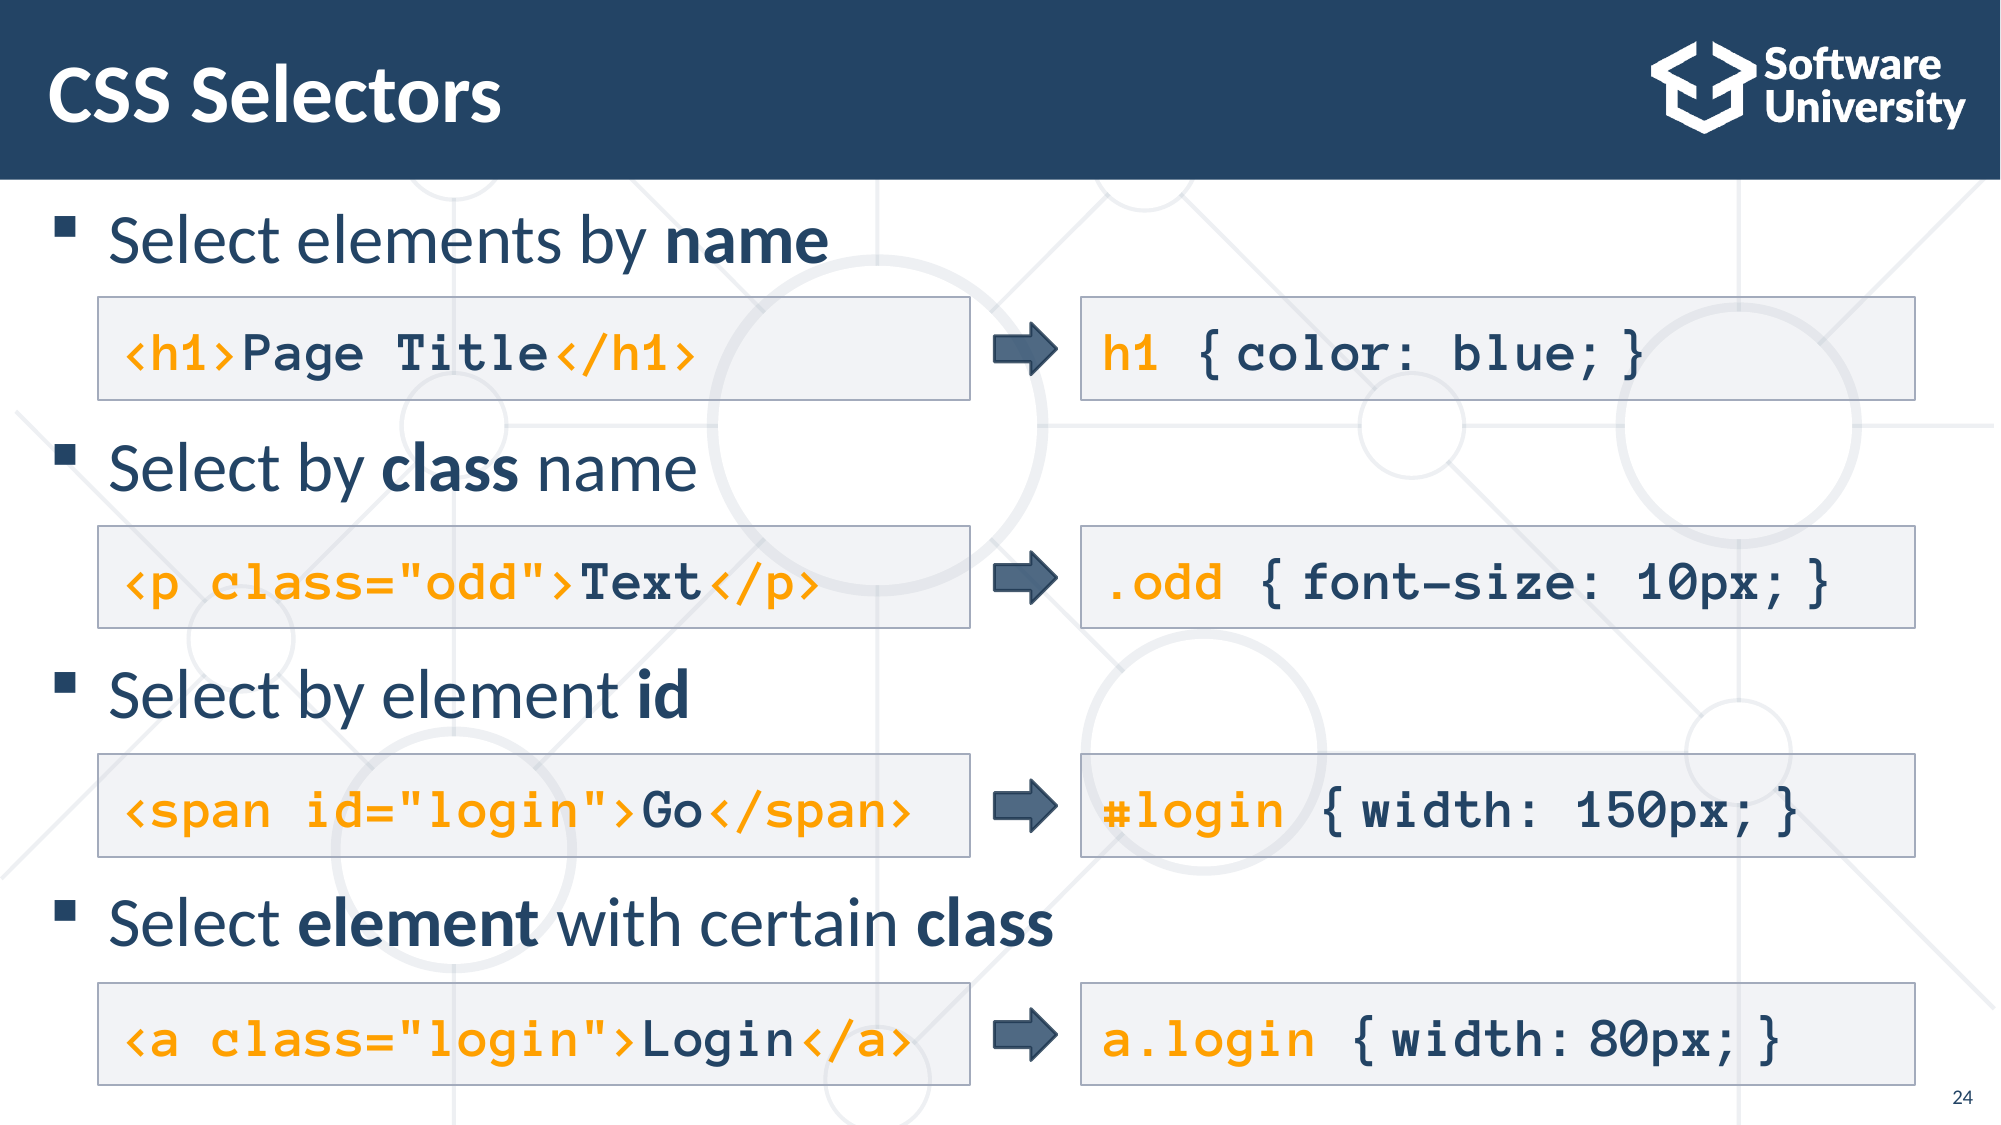

# CSS Selectors
Select elements by name

Select by class name

Select by element id

Select element with certain class

<h1>Page Title</h1>
h1 { color: blue; }

<p class="odd">Text</p>
.odd { font-size: 10px; }

<span id="login">Go</span>
#login { width: 150px; }

<a class="login">Login</a>
a.login { width: 80px; }

24